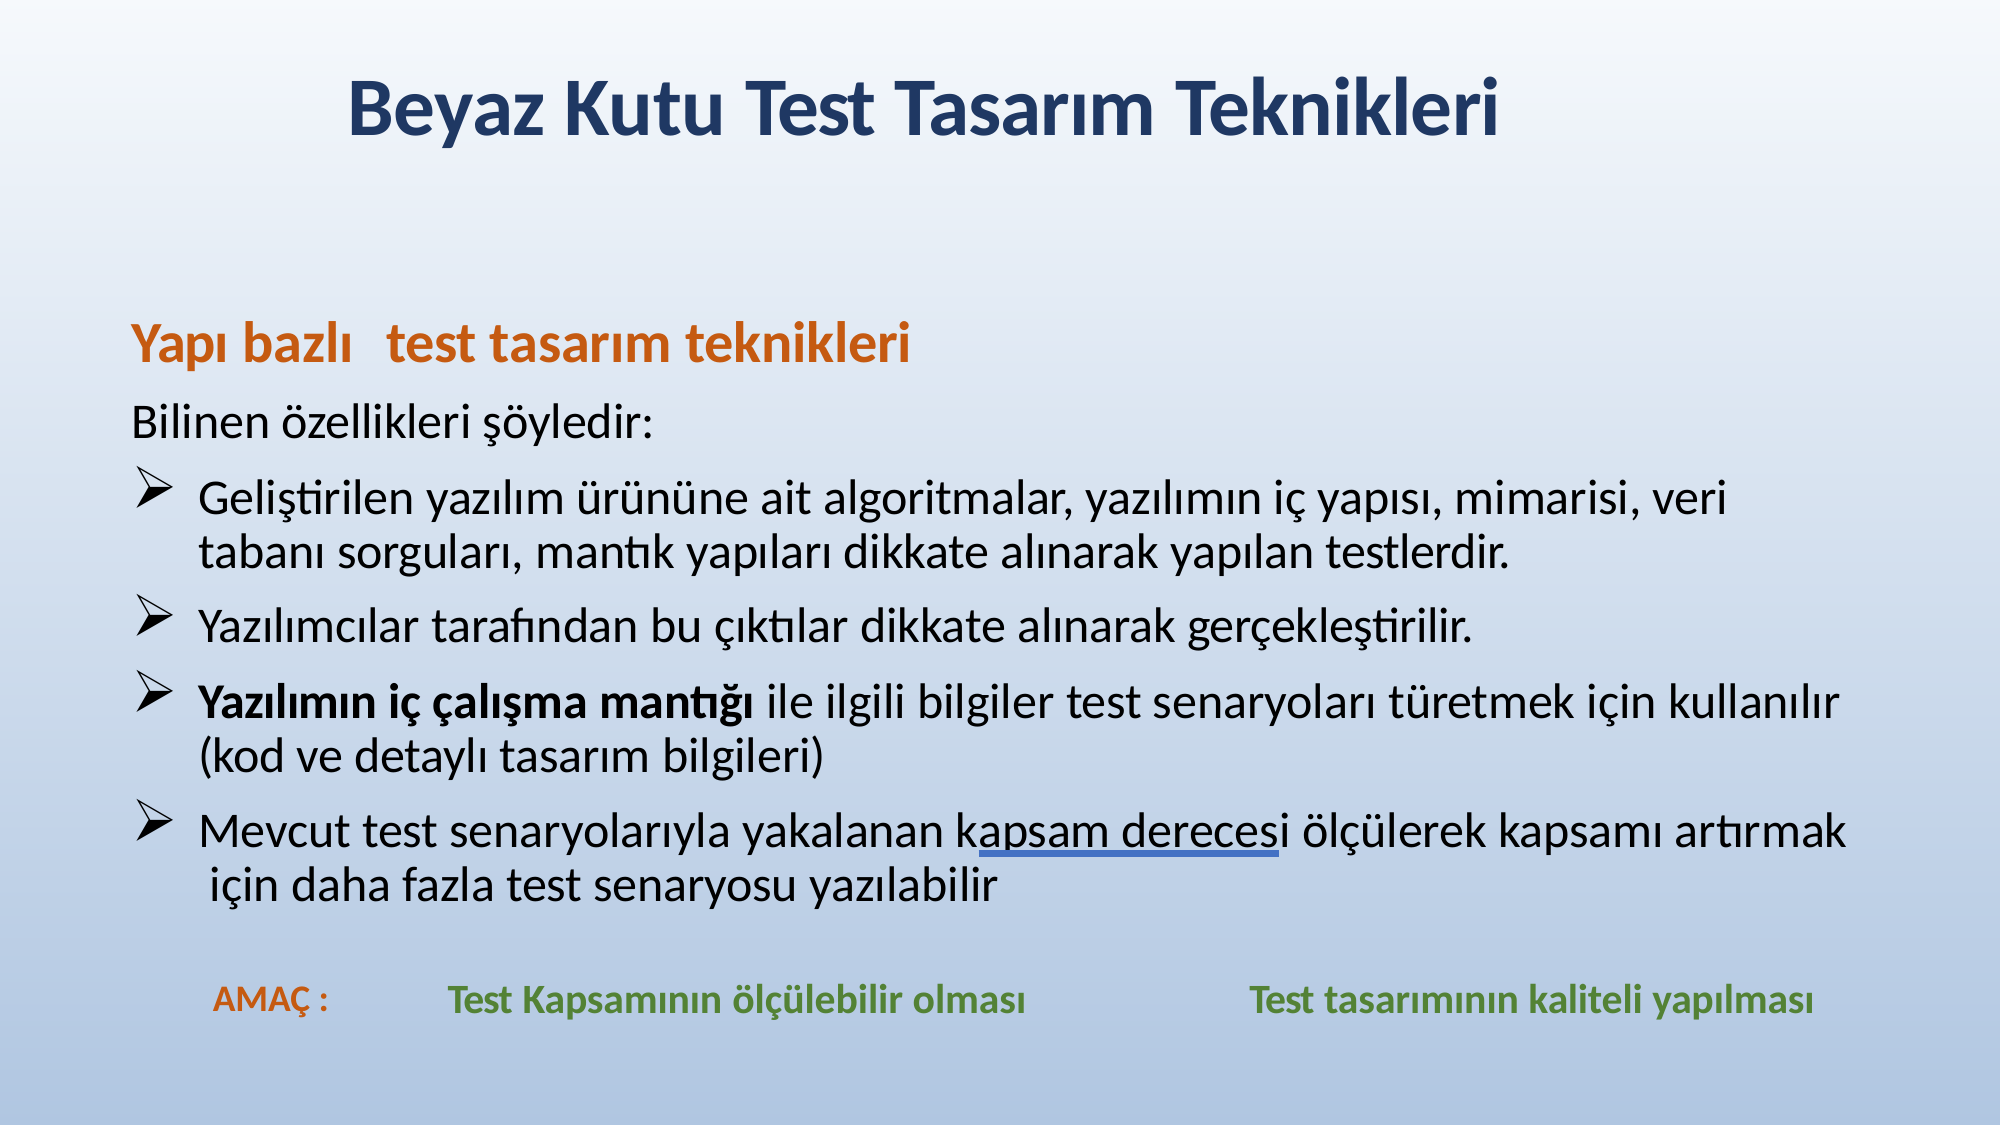

# Beyaz Kutu Test Tasarım Teknikleri
Yapı bazlı	test tasarım teknikleri
Bilinen özellikleri şöyledir:
Geliştirilen yazılım ürününe ait algoritmalar, yazılımın iç yapısı, mimarisi, veri  tabanı sorguları, mantık yapıları dikkate alınarak yapılan testlerdir.
Yazılımcılar tarafından bu çıktılar dikkate alınarak gerçekleştirilir.
Yazılımın iç çalışma mantığı ile ilgili bilgiler test senaryoları türetmek için kullanılır  (kod ve detaylı tasarım bilgileri)
Mevcut test senaryolarıyla yakalanan kapsam derecesi ölçülerek kapsamı artırmak  için daha fazla test senaryosu yazılabilir
Test Kapsamının ölçülebilir olması	Test tasarımının kaliteli yapılması
AMAÇ :